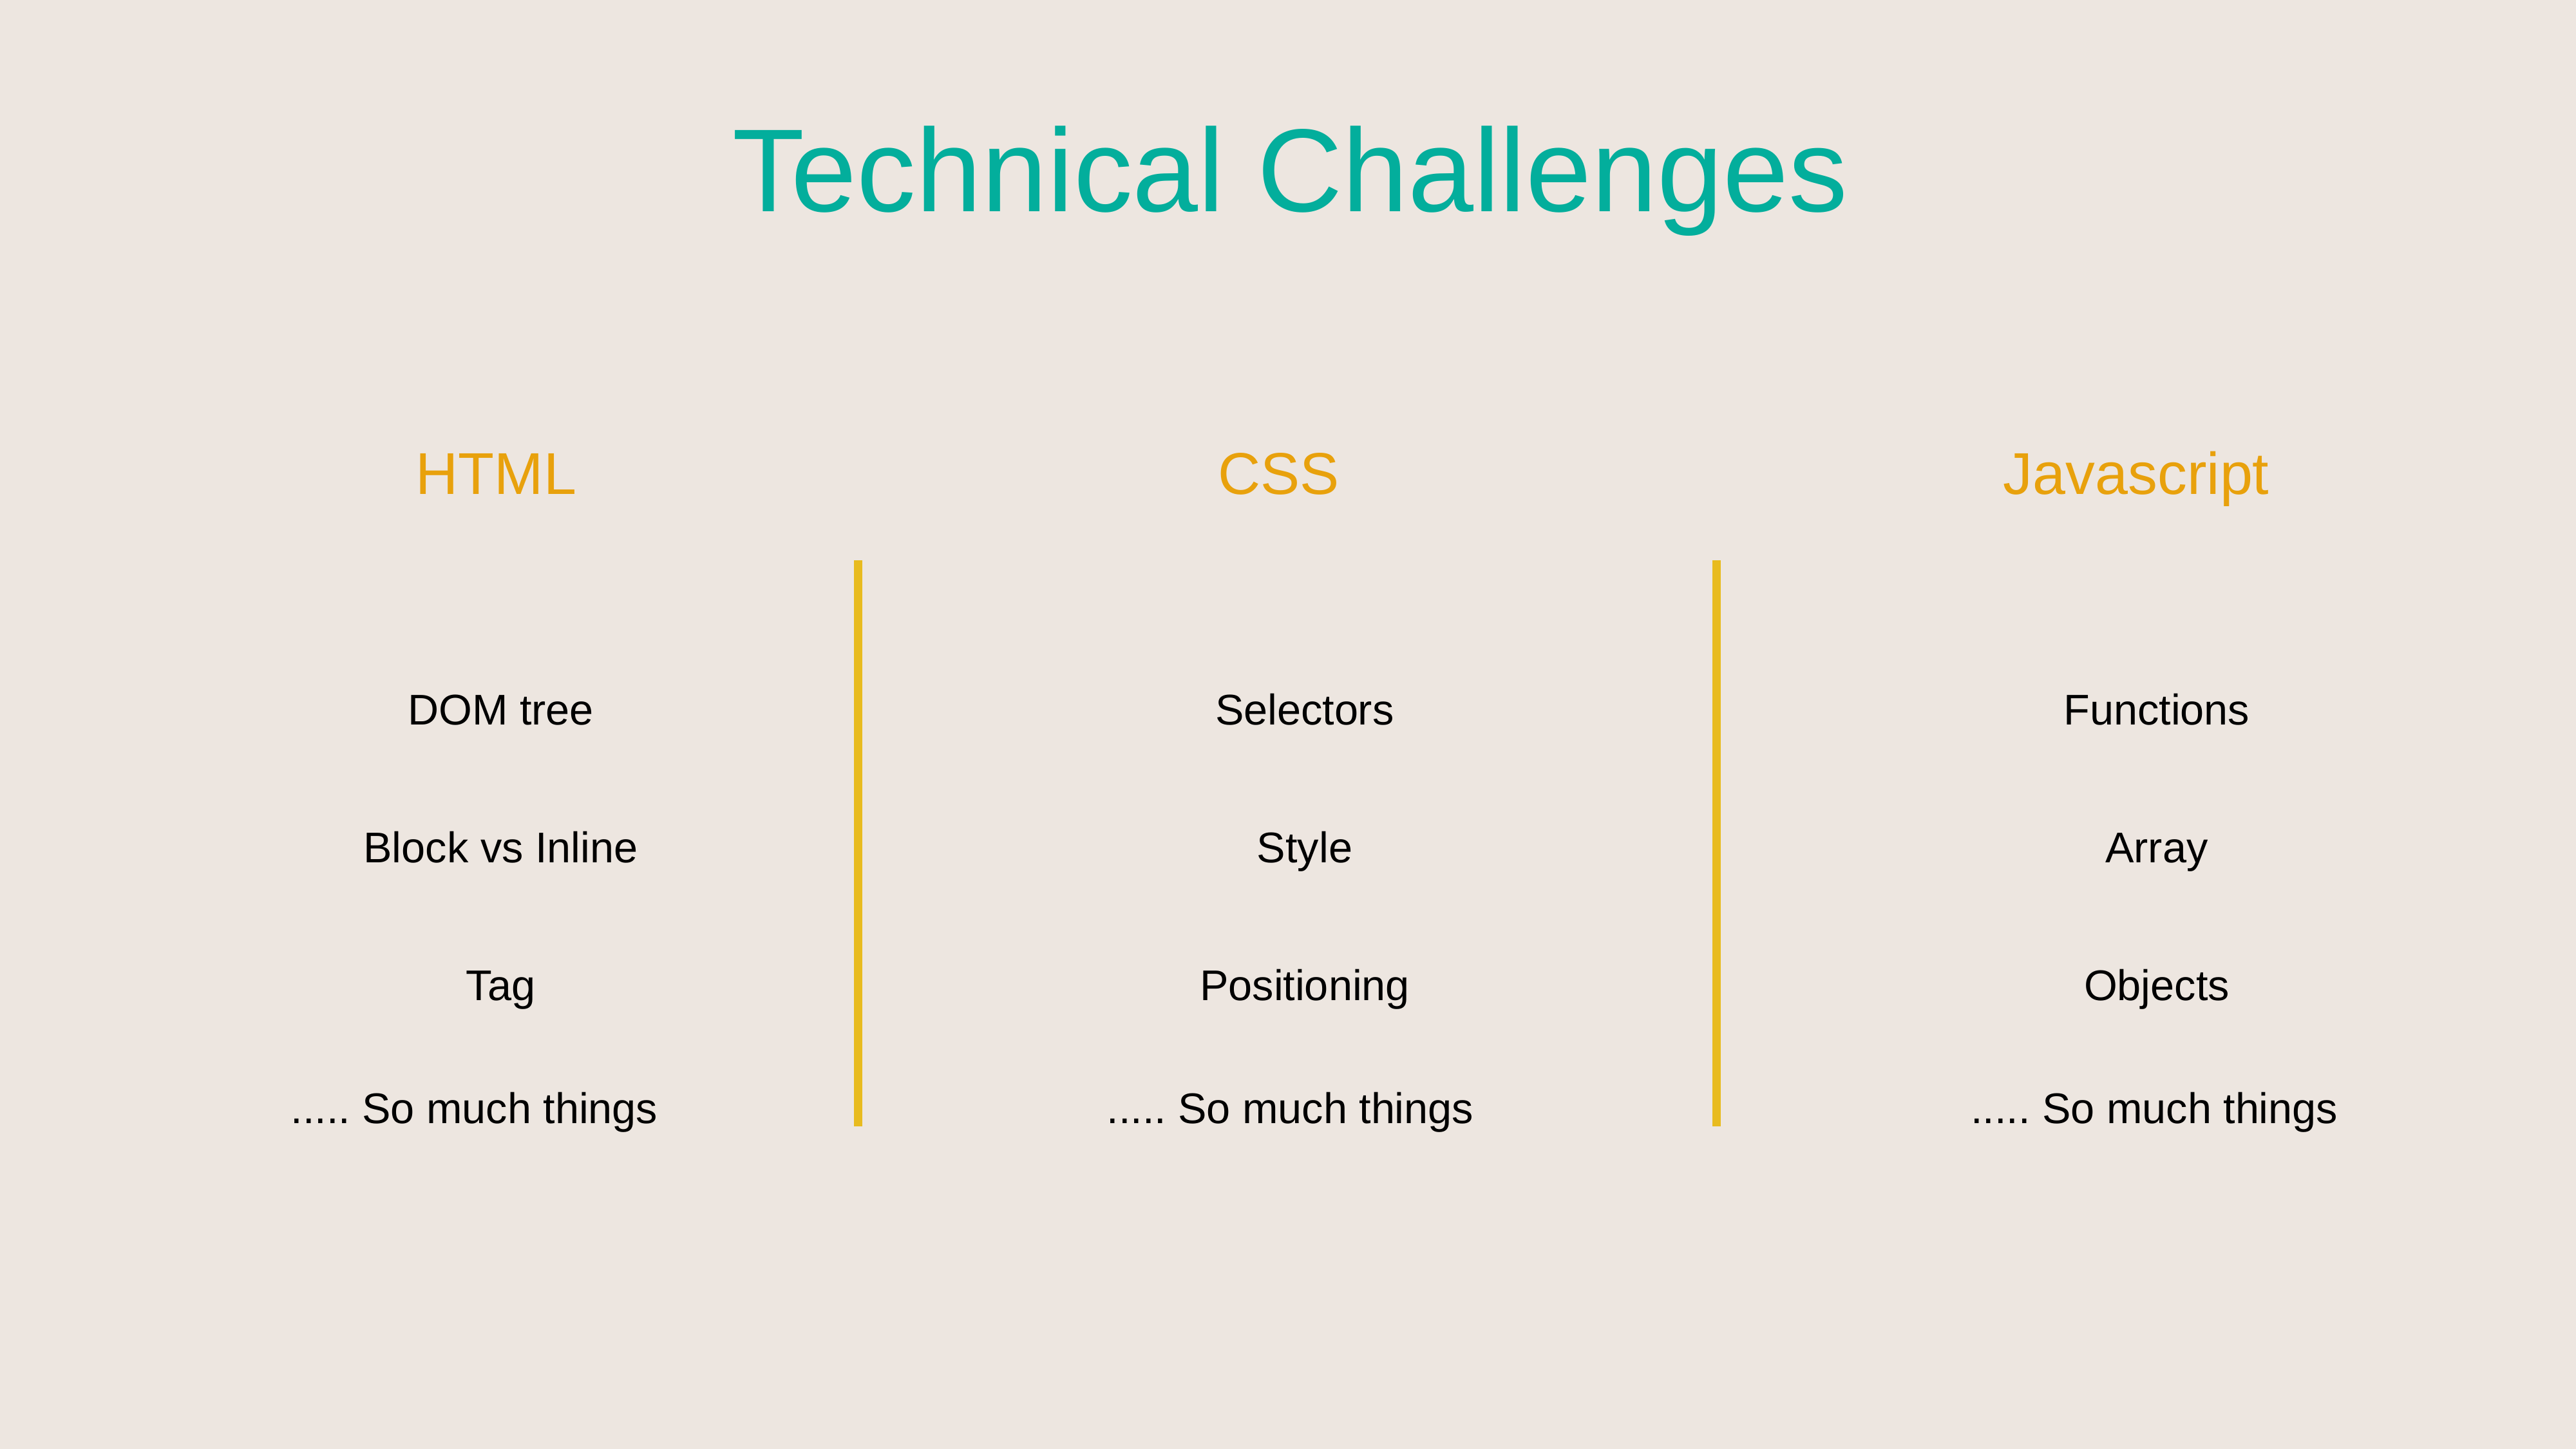

Technical Challenges

HTML
CSS
Javascript
DOM tree
Selectors
Functions
Block vs Inline
Style
Array
Tag
Positioning
Objects
..... So much things
..... So much things
..... So much things